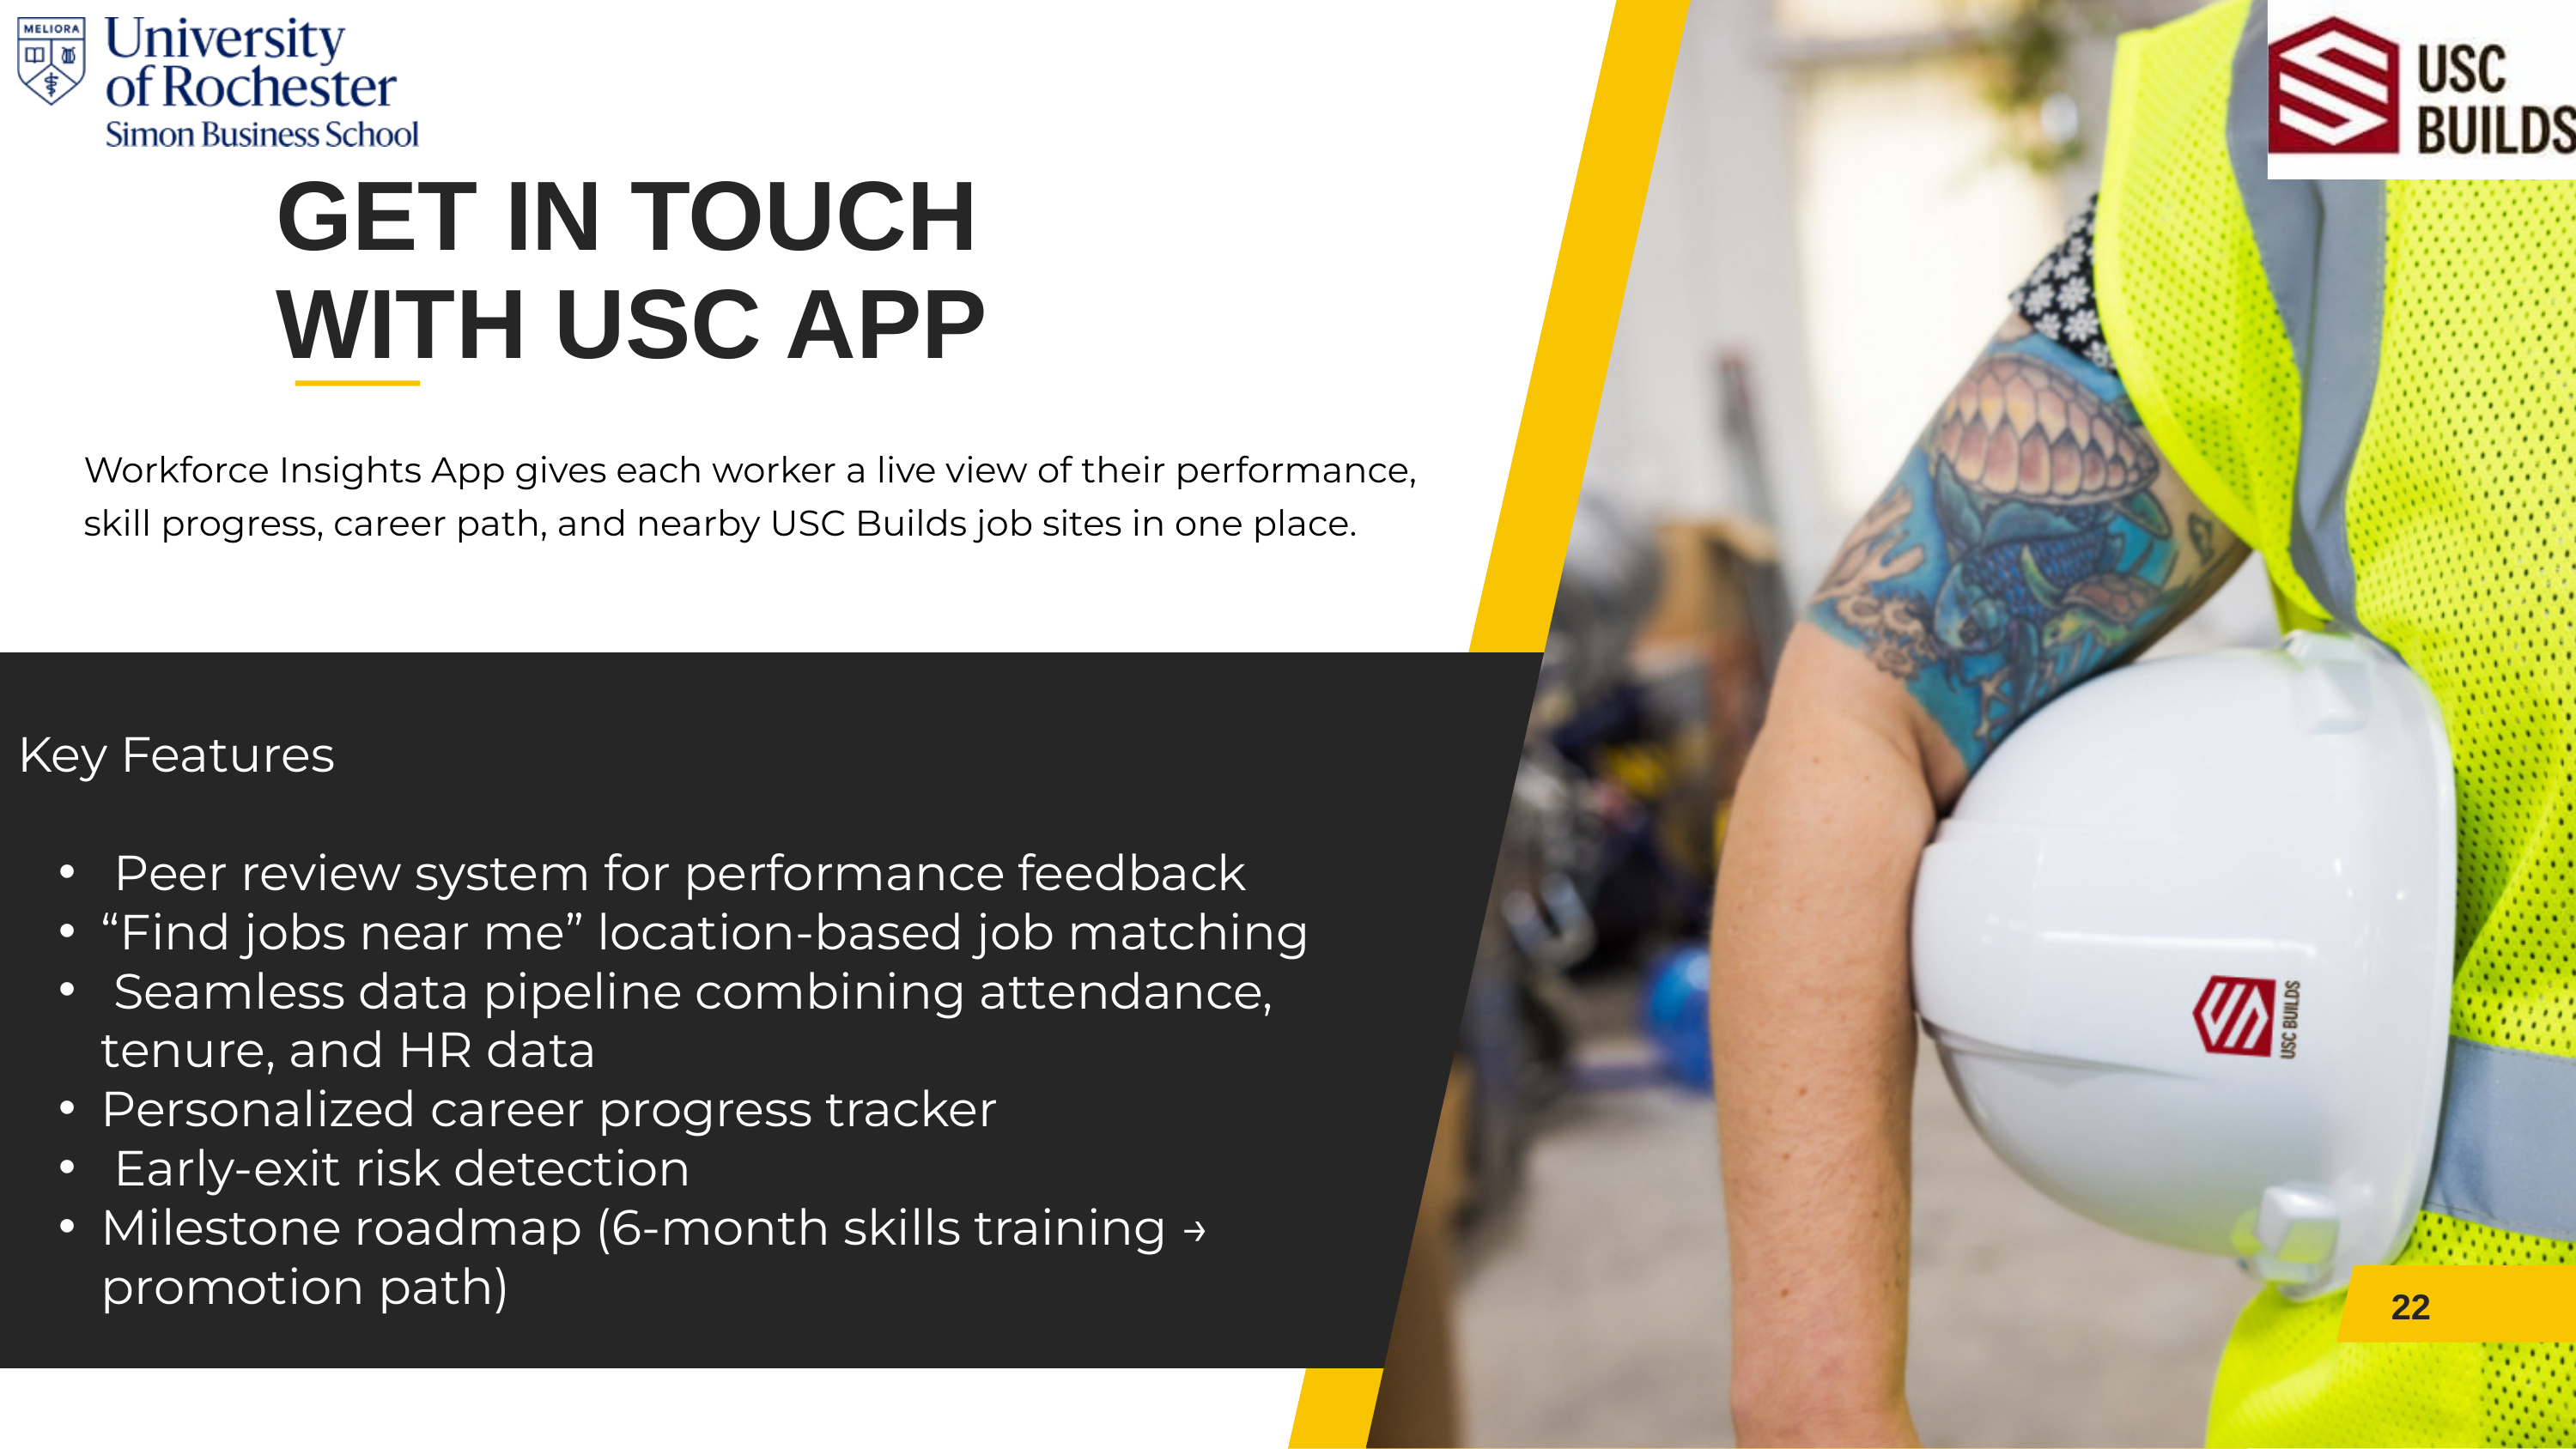

GET IN TOUCH WITH USC APP

Workforce Insights App gives each worker a live view of their performance, skill progress, career path, and nearby USC Builds job sites in one place.

Key Features

 Peer review system for performance feedback
“Find jobs near me” location-based job matching
 Seamless data pipeline combining attendance, tenure, and HR data
Personalized career progress tracker
 Early-exit risk detection
Milestone roadmap (6-month skills training → promotion path)

22